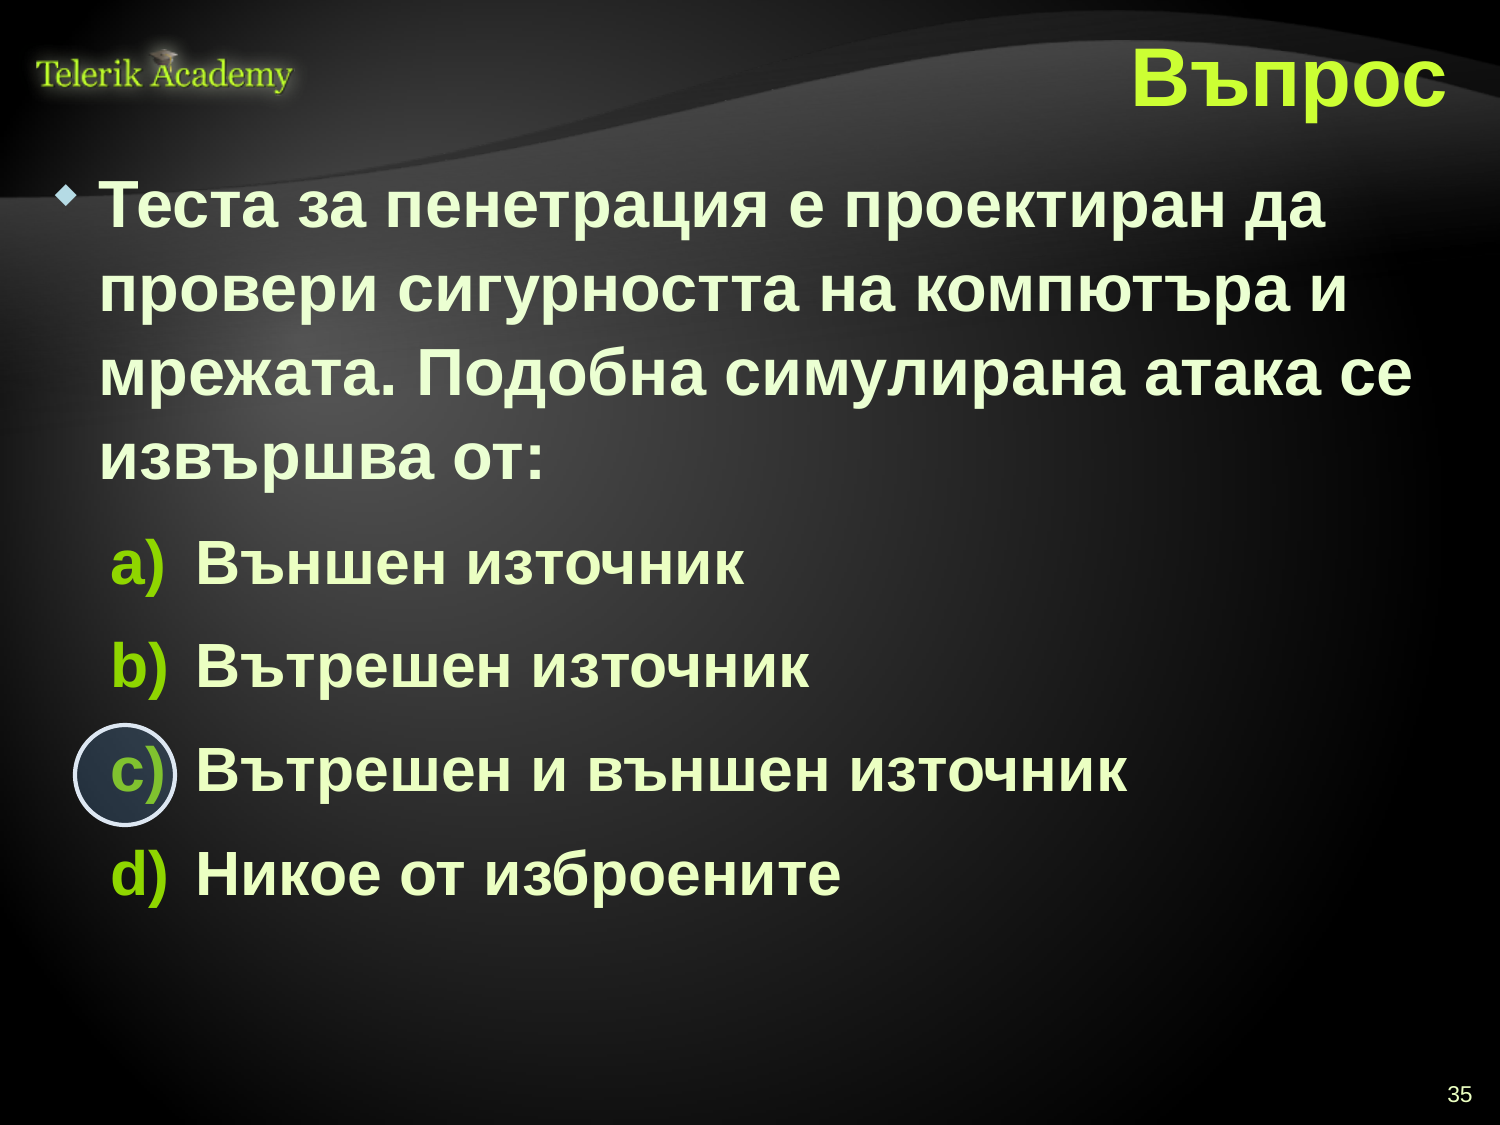

# Въпрос
Теста за пенетрация е проектиран да провери сигурността на компютъра и мрежата. Подобна симулирана атака се извършва от:
Външен източник
Вътрешен източник
Вътрешен и външен източник
Никое от изброените

35